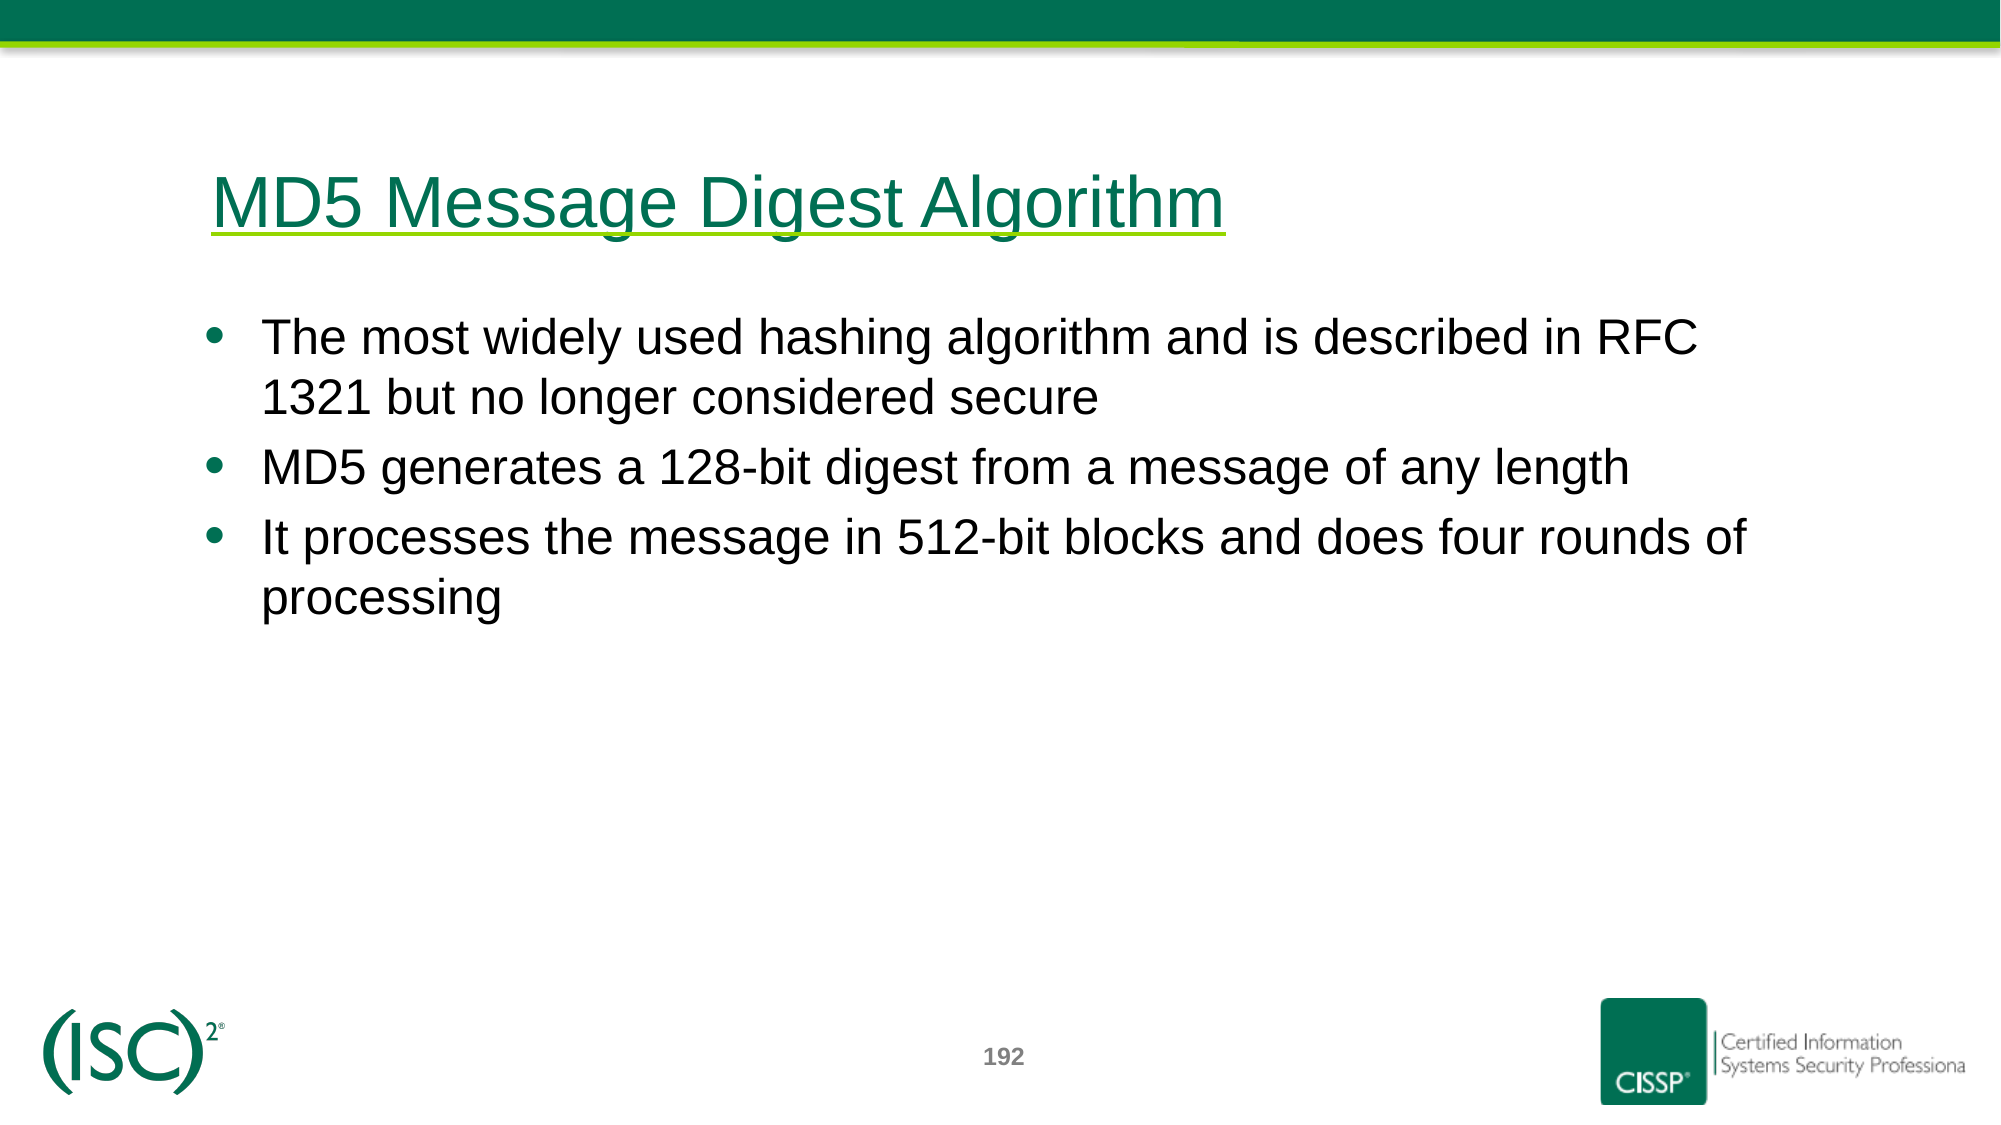

MD5 Message Digest Algorithm
The most widely used hashing algorithm and is described in RFC 1321 but no longer considered secure
MD5 generates a 128-bit digest from a message of any length
It processes the message in 512-bit blocks and does four rounds of processing